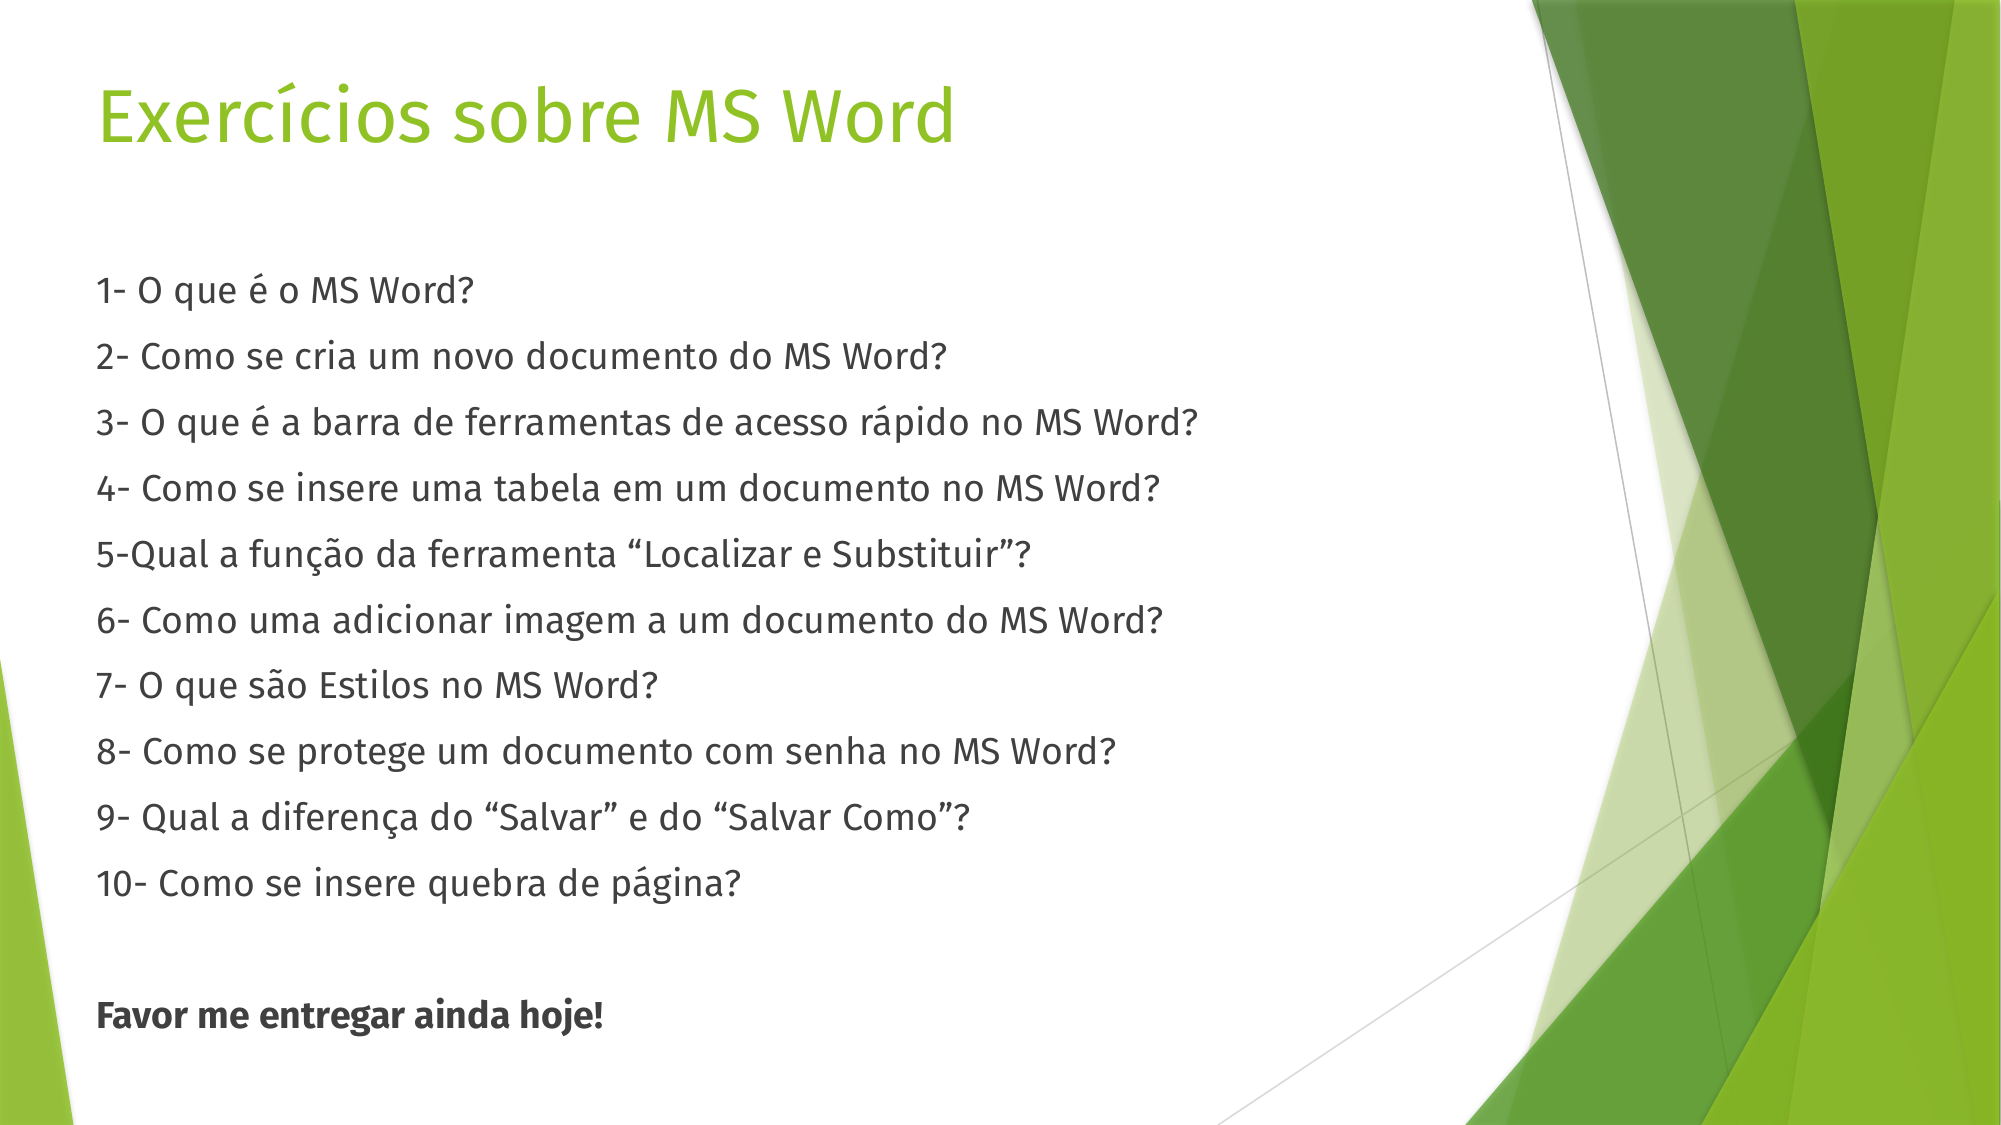

# Exercícios sobre MS Word
1- O que é o MS Word?
2- Como se cria um novo documento do MS Word?
3- O que é a barra de ferramentas de acesso rápido no MS Word?
4- Como se insere uma tabela em um documento no MS Word?
5-Qual a função da ferramenta “Localizar e Substituir”?
6- Como uma adicionar imagem a um documento do MS Word?
7- O que são Estilos no MS Word?
8- Como se protege um documento com senha no MS Word?
9- Qual a diferença do “Salvar” e do “Salvar Como”?
10- Como se insere quebra de página?

Favor me entregar ainda hoje!